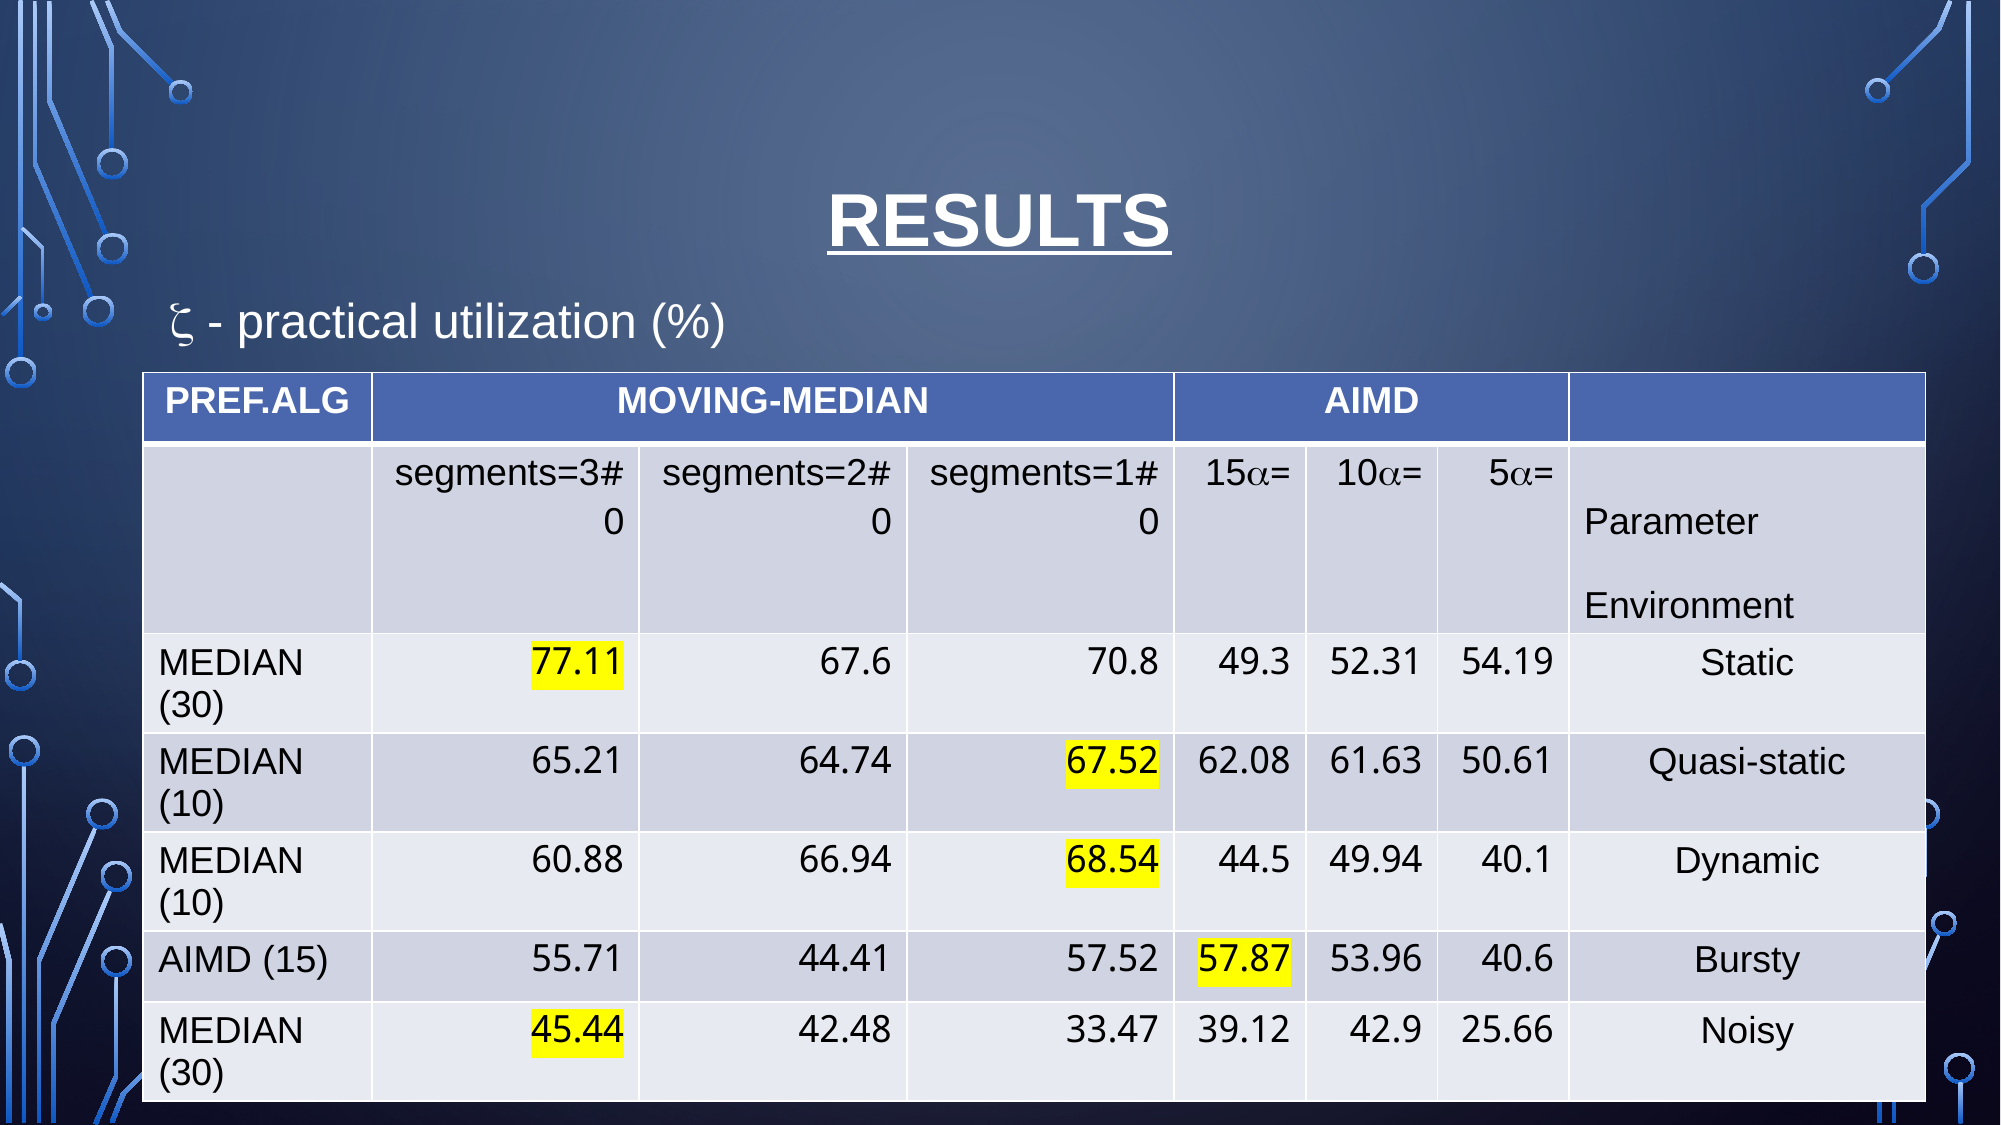

# results
ζ - practical utilization (%)

| PREF.ALG | MOVING-MEDIAN |  |  | AIMD |  |  |  |
| --- | --- | --- | --- | --- | --- | --- | --- |
|  | #segments=30 | #segments=20 | #segments=10 | =15α | =10α | =5α | Parameter Environment |
| MEDIAN (30) | 77.11 | 67.6 | 70.8 | 49.3 | 52.31 | 54.19 | Static |
| MEDIAN (10) | 65.21 | 64.74 | 67.52 | 62.08 | 61.63 | 50.61 | Quasi-static |
| MEDIAN (10) | 60.88 | 66.94 | 68.54 | 44.5 | 49.94 | 40.1 | Dynamic |
| AIMD (15) | 55.71 | 44.41 | 57.52 | 57.87 | 53.96 | 40.6 | Bursty |
| MEDIAN (30) | 45.44 | 42.48 | 33.47 | 39.12 | 42.9 | 25.66 | Noisy |